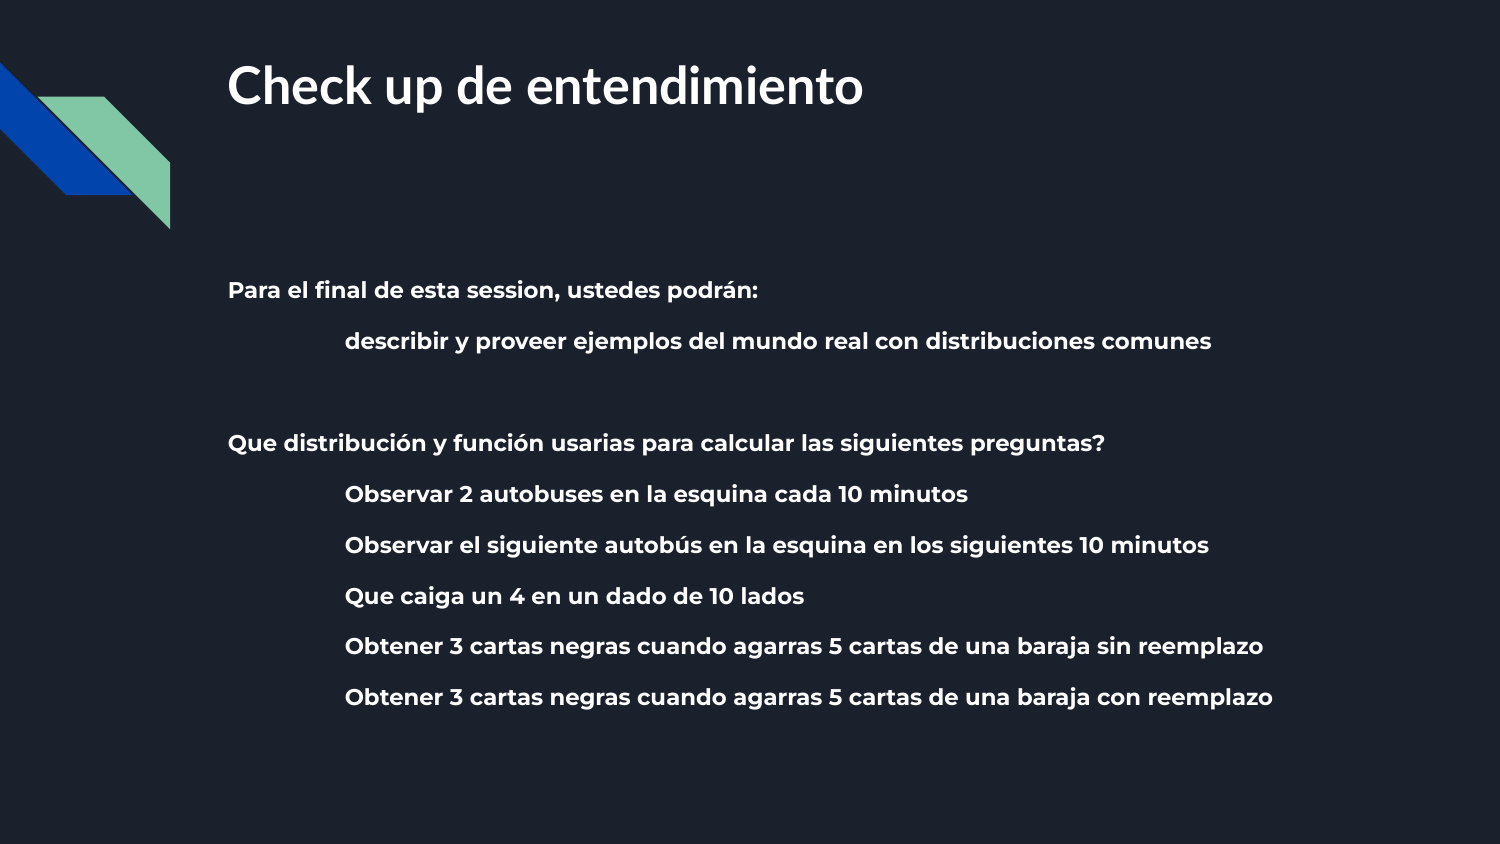

# Check up de entendimiento
Para el final de esta session, ustedes podrán:
	describir y proveer ejemplos del mundo real con distribuciones comunes

Que distribución y función usarias para calcular las siguientes preguntas?
	Observar 2 autobuses en la esquina cada 10 minutos
	Observar el siguiente autobús en la esquina en los siguientes 10 minutos
	Que caiga un 4 en un dado de 10 lados
	Obtener 3 cartas negras cuando agarras 5 cartas de una baraja sin reemplazo
	Obtener 3 cartas negras cuando agarras 5 cartas de una baraja con reemplazo